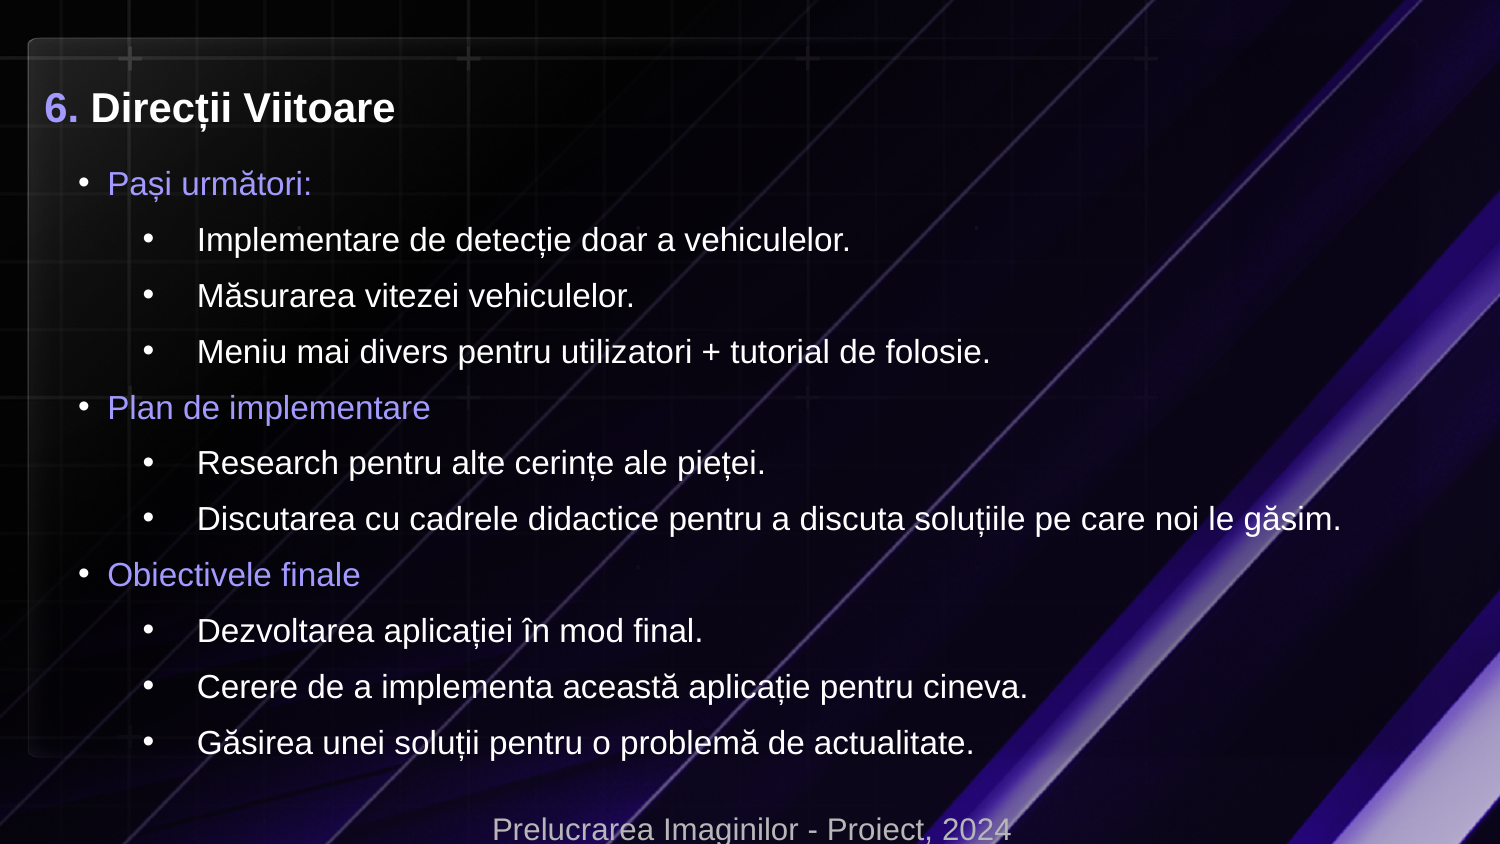

6. Direcții Viitoare
Pași următori:
Implementare de detecție doar a vehiculelor.
Măsurarea vitezei vehiculelor.
Meniu mai divers pentru utilizatori + tutorial de folosie.
Plan de implementare
Research pentru alte cerințe ale pieței.
Discutarea cu cadrele didactice pentru a discuta soluțiile pe care noi le găsim.
Obiectivele finale
Dezvoltarea aplicației în mod final.
Cerere de a implementa această aplicație pentru cineva.
Găsirea unei soluții pentru o problemă de actualitate.
Prelucrarea Imaginilor - Proiect, 2024